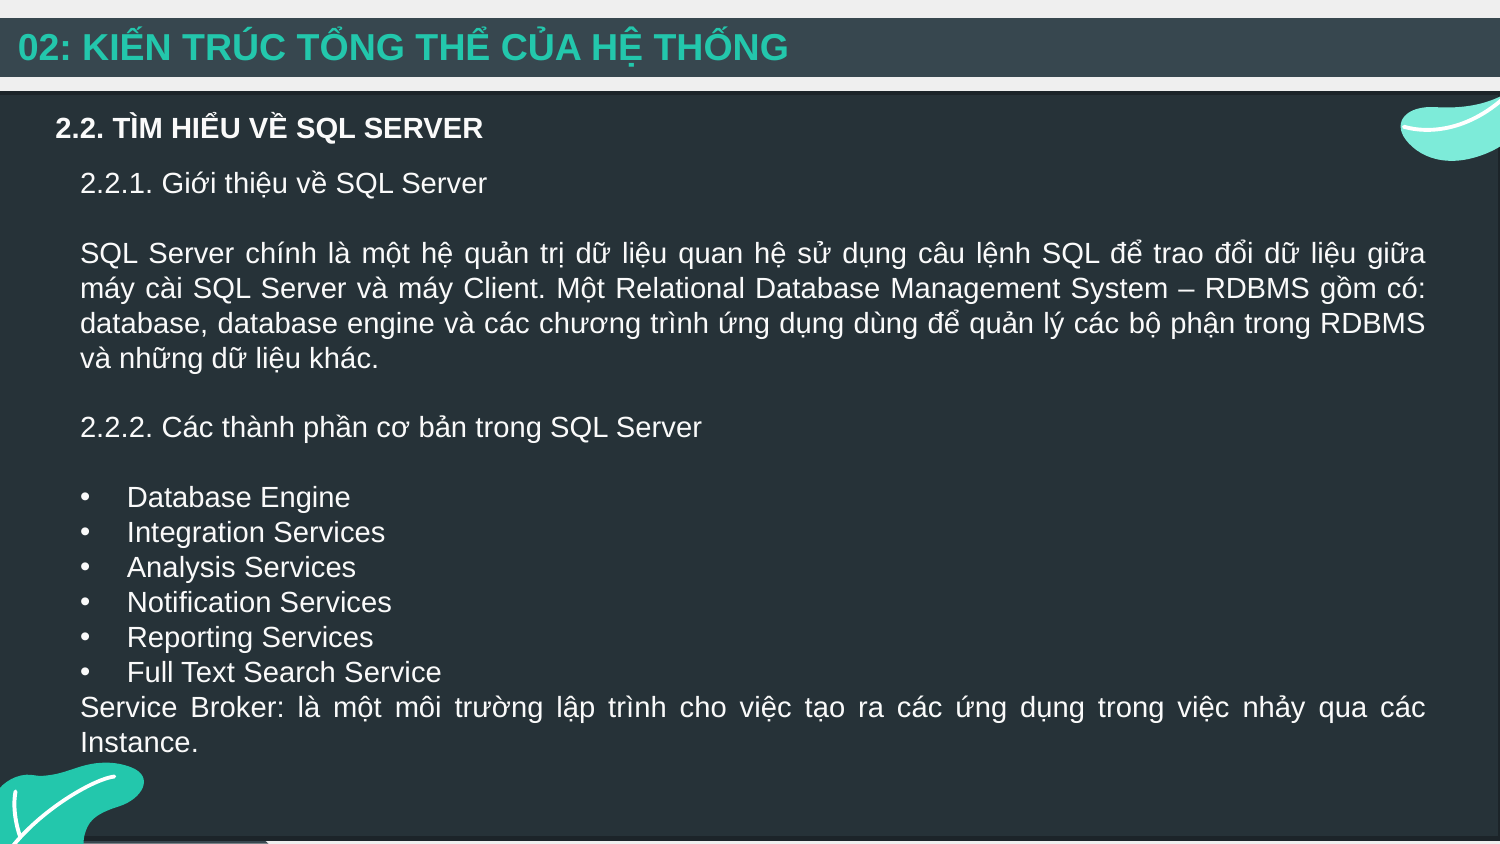

02: KIẾN TRÚC TỔNG THỂ CỦA HỆ THỐNG

2.2. TÌM HIỂU VỀ SQL SERVER

2.2.1. Giới thiệu về SQL Server

SQL Server chính là một hệ quản trị dữ liệu quan hệ sử dụng câu lệnh SQL để trao đổi dữ liệu giữa máy cài SQL Server và máy Client. Một Relational Database Management System – RDBMS gồm có: database, database engine và các chương trình ứng dụng dùng để quản lý các bộ phận trong RDBMS và những dữ liệu khác.

2.2.2. Các thành phần cơ bản trong SQL Server

Database Engine
Integration Services
Analysis Services
Notification Services
Reporting Services
Full Text Search Service
Service Broker: là một môi trường lập trình cho việc tạo ra các ứng dụng trong việc nhảy qua các Instance.